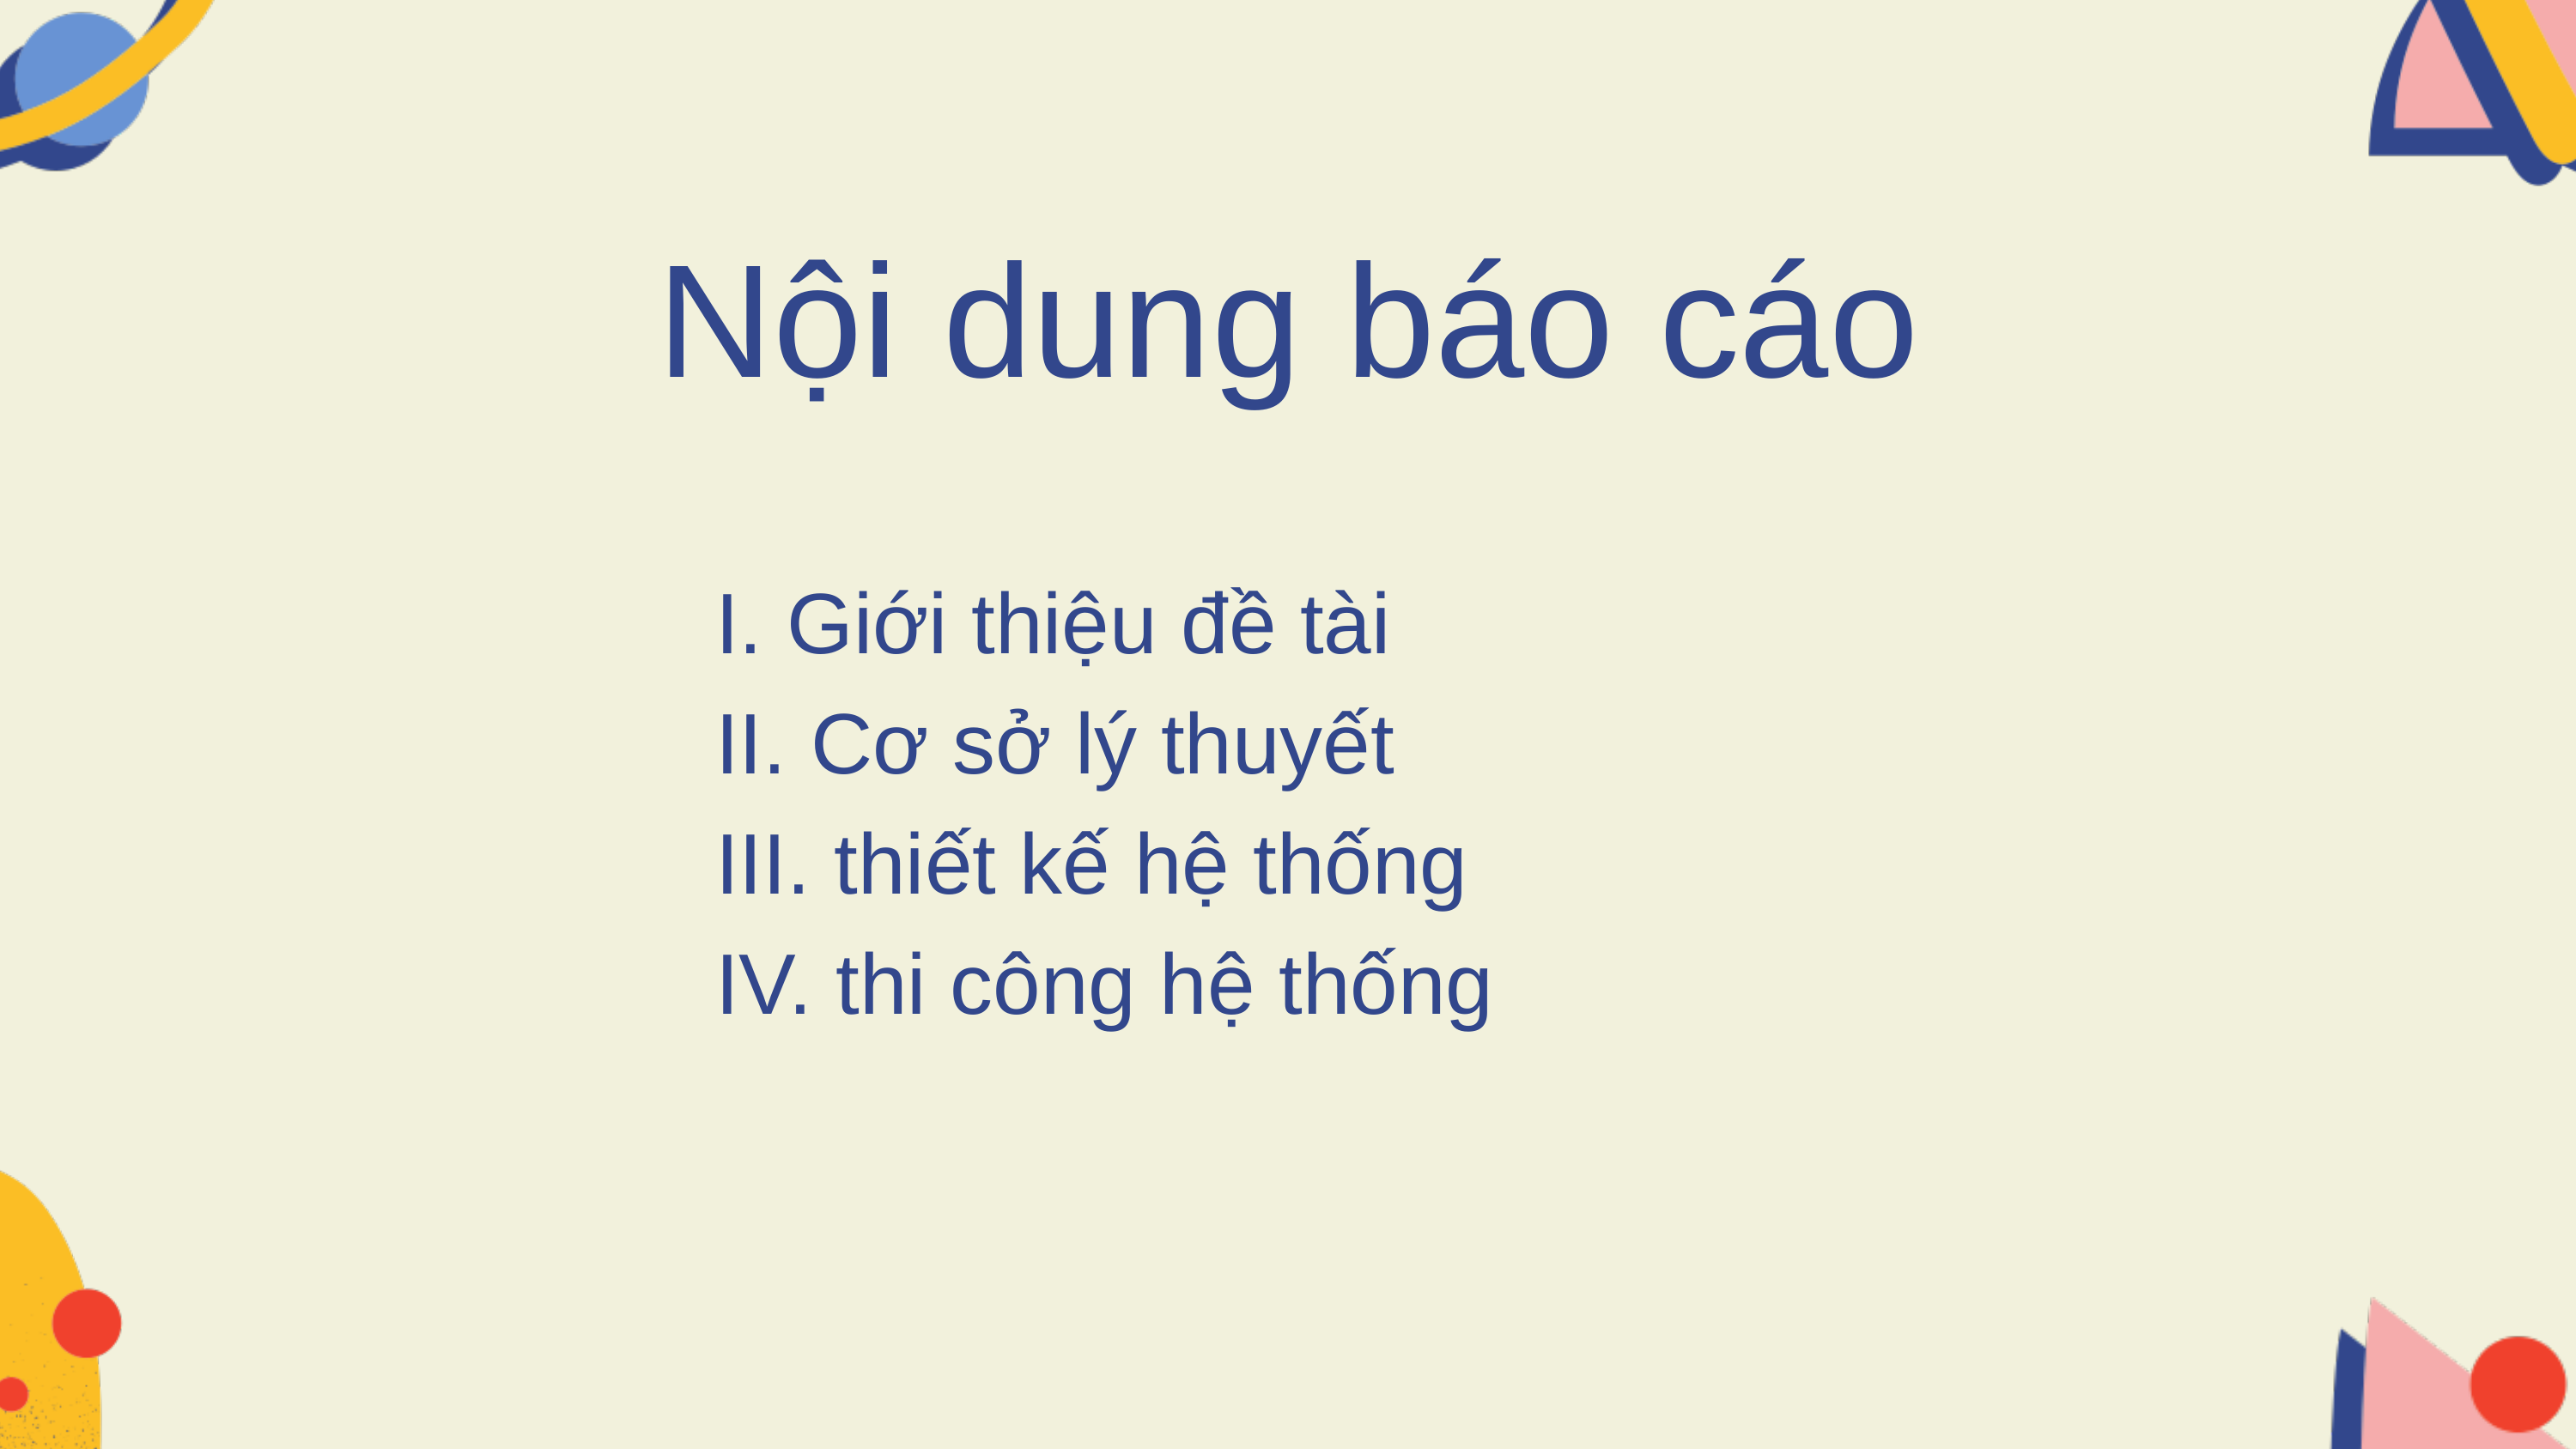

Nội dung báo cáo
I. Giới thiệu đề tài
II. Cơ sở lý thuyết
III. thiết kế hệ thống
IV. thi công hệ thống